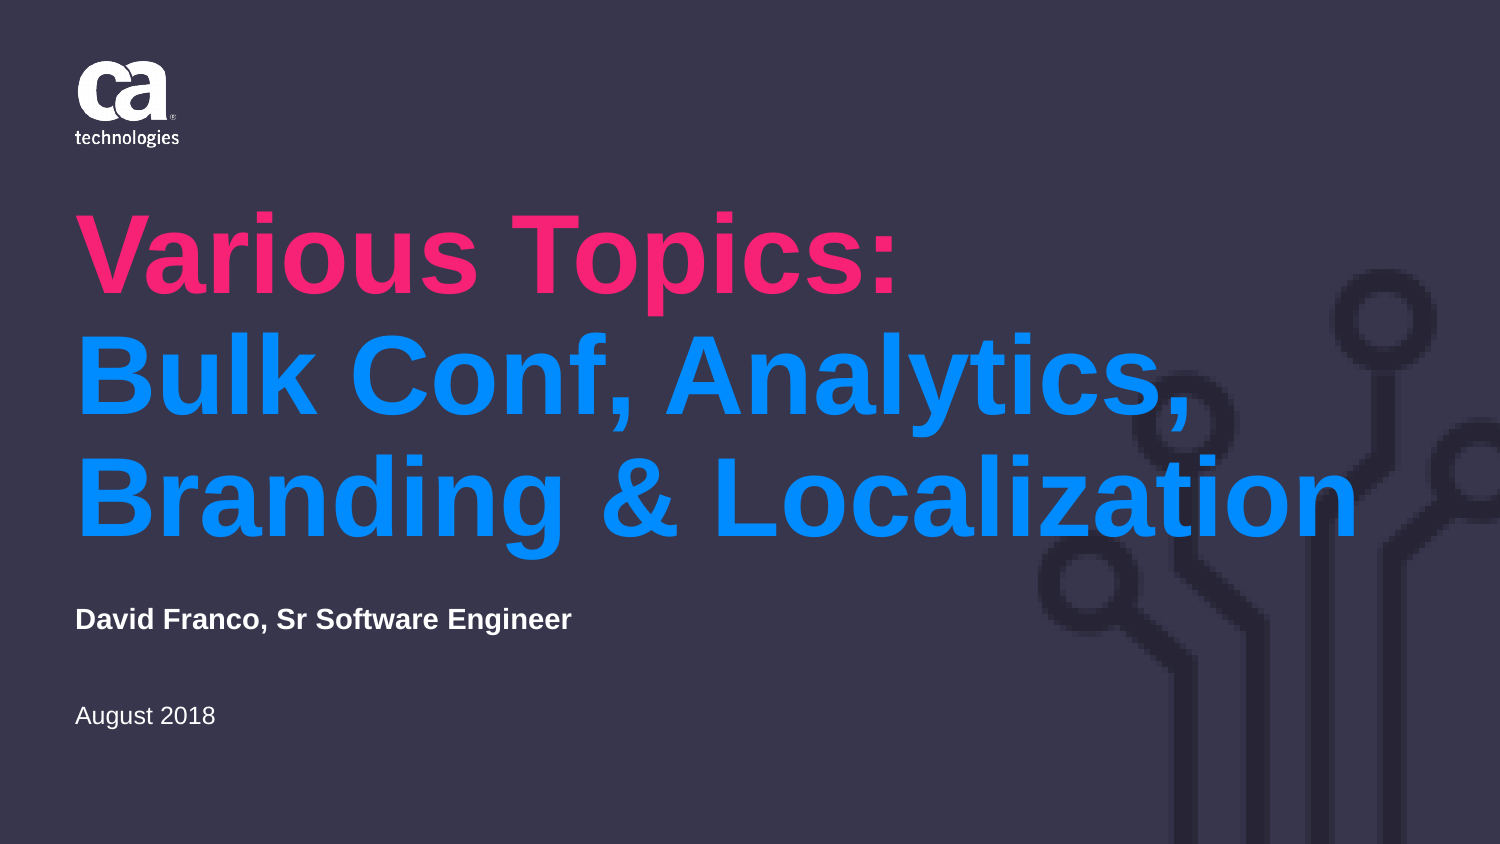

# Various Topics: Bulk Conf, Analytics, Branding & Localization
David Franco, Sr Software Engineer
August 2018